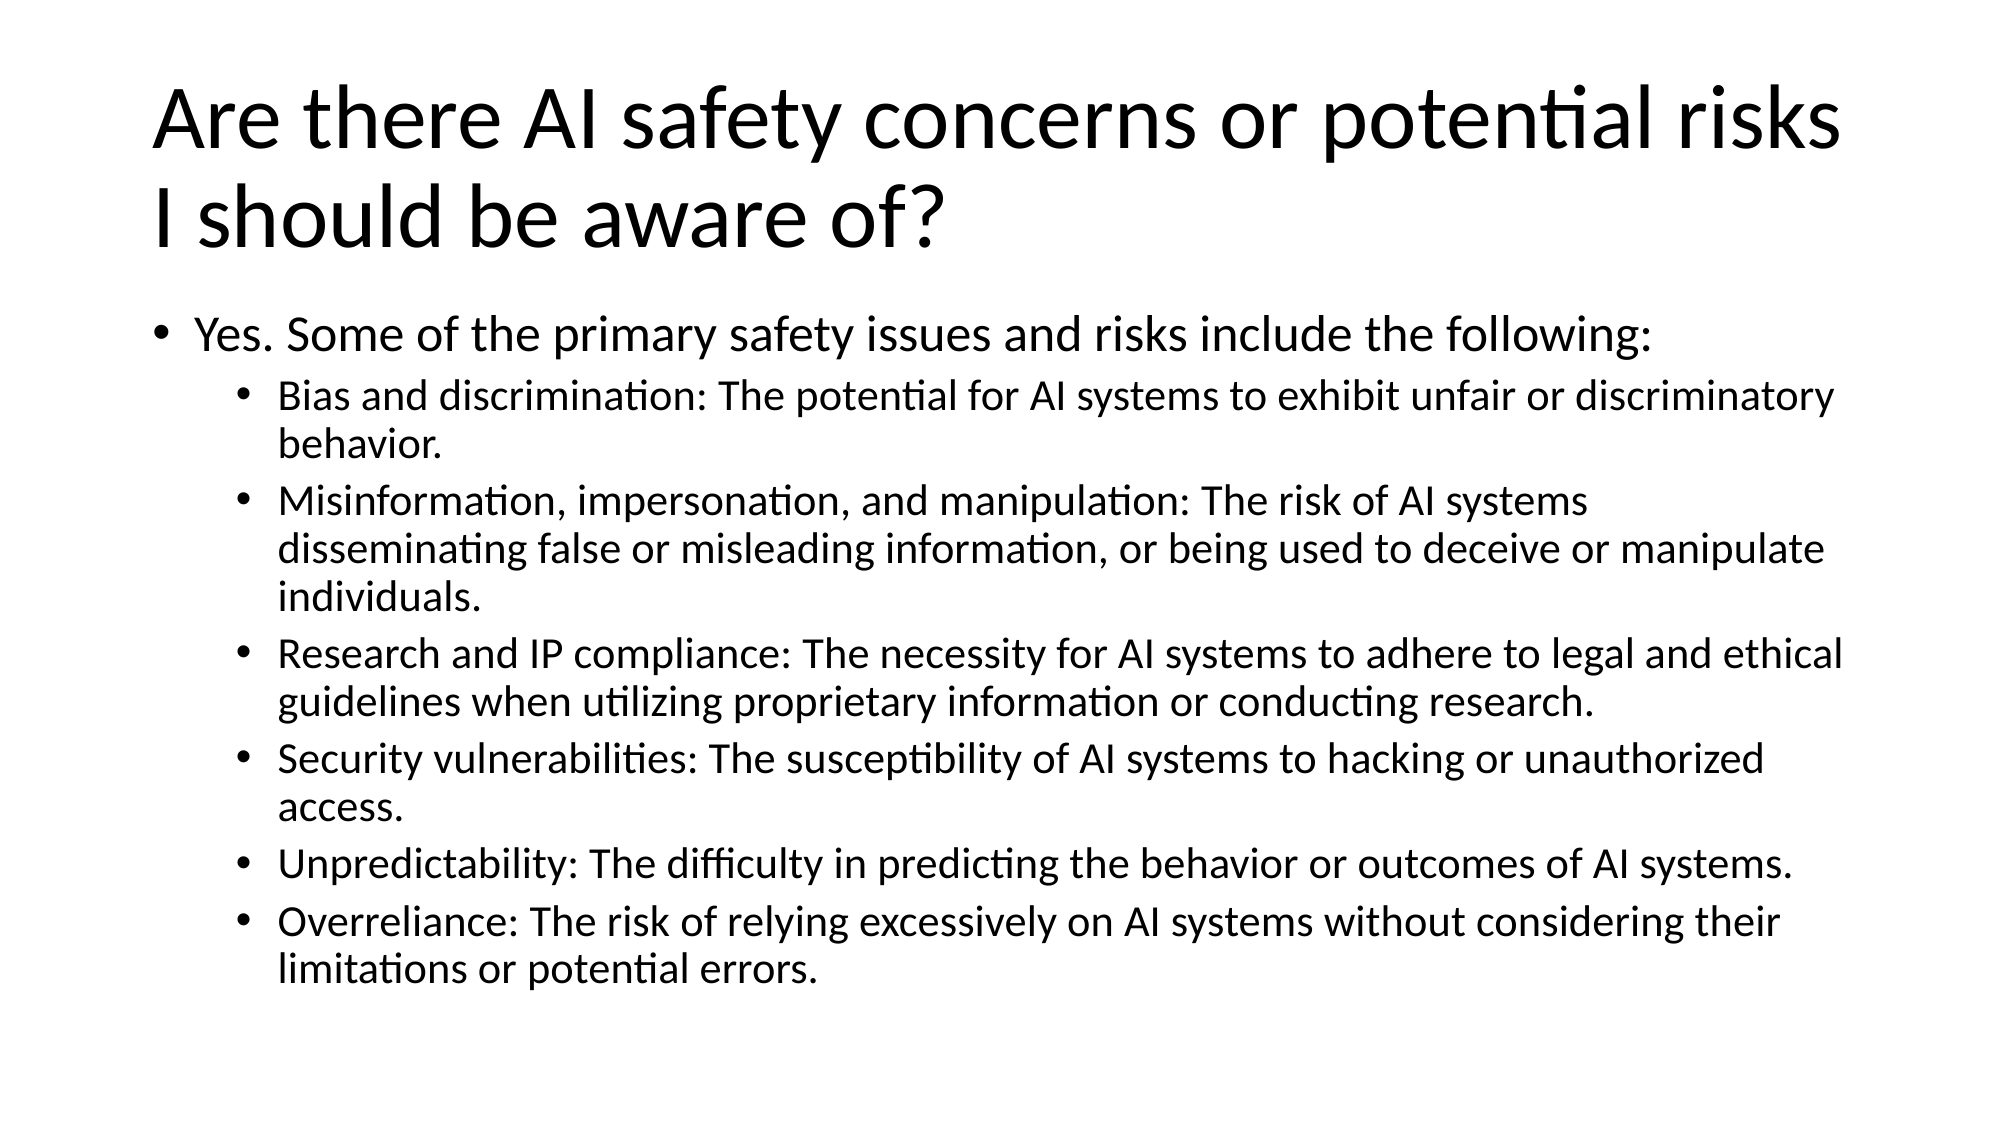

# Are there AI safety concerns or potential risks I should be aware of?
Yes. Some of the primary safety issues and risks include the following:
Bias and discrimination: The potential for AI systems to exhibit unfair or discriminatory behavior.
Misinformation, impersonation, and manipulation: The risk of AI systems disseminating false or misleading information, or being used to deceive or manipulate individuals.
Research and IP compliance: The necessity for AI systems to adhere to legal and ethical guidelines when utilizing proprietary information or conducting research.
Security vulnerabilities: The susceptibility of AI systems to hacking or unauthorized access.
Unpredictability: The difficulty in predicting the behavior or outcomes of AI systems.
Overreliance: The risk of relying excessively on AI systems without considering their limitations or potential errors.